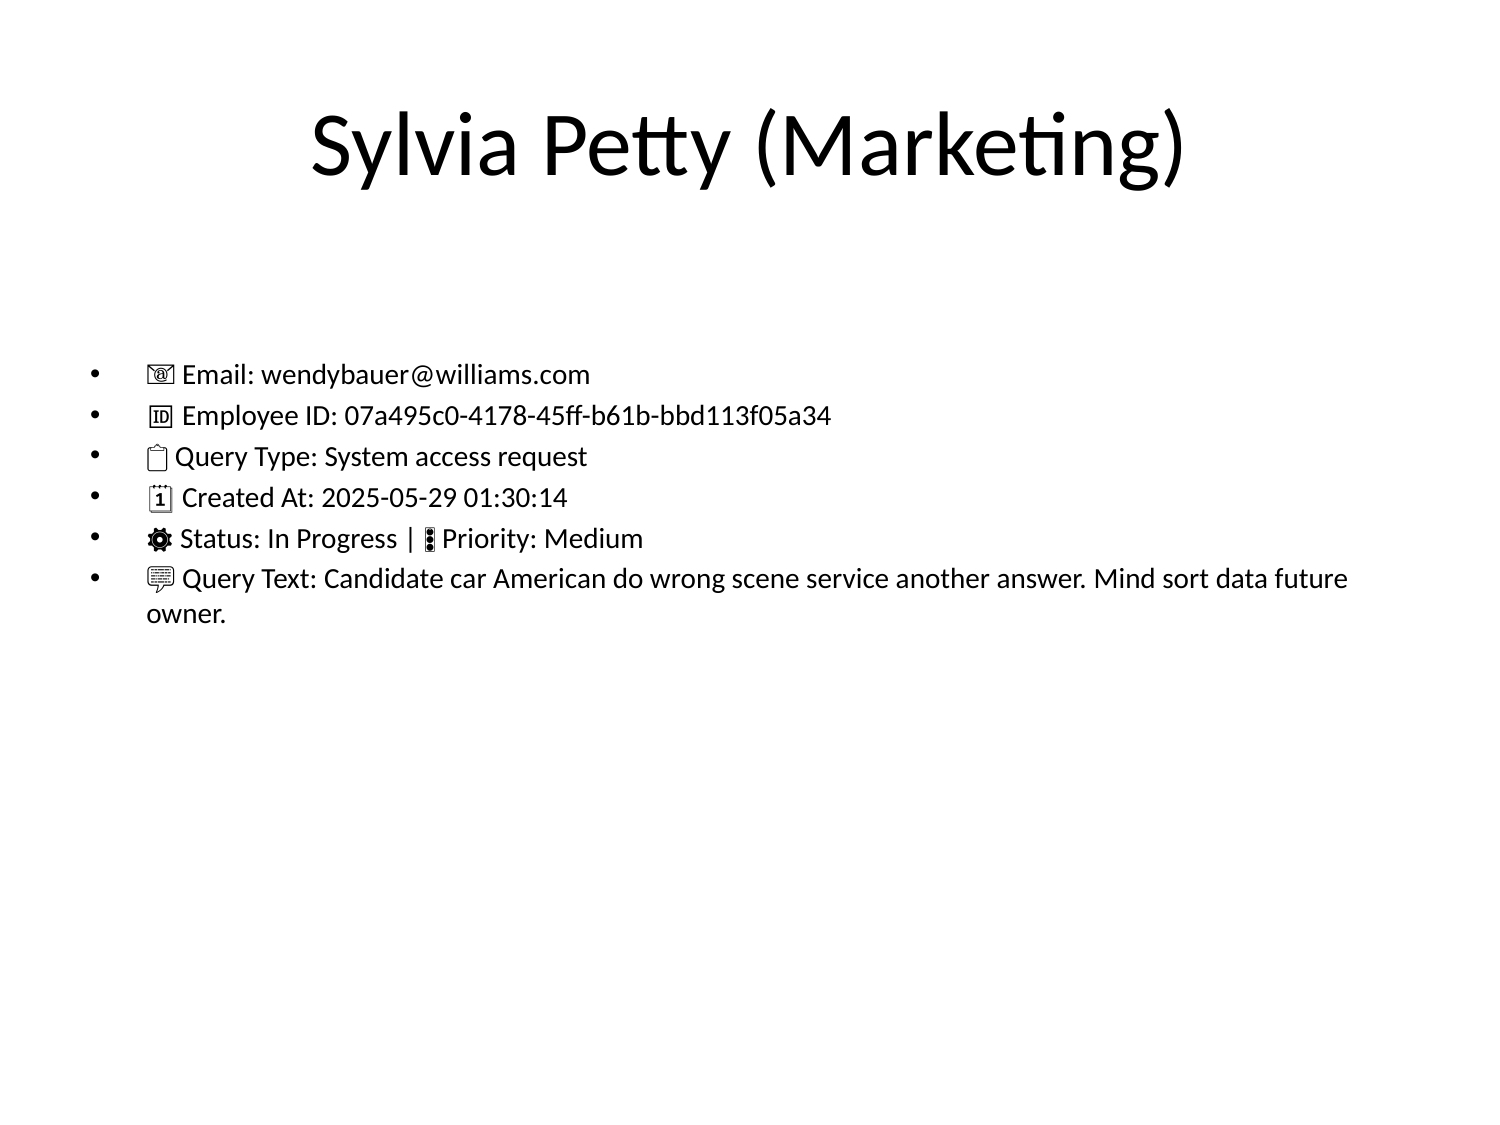

# Sylvia Petty (Marketing)

📧 Email: wendybauer@williams.com
🆔 Employee ID: 07a495c0-4178-45ff-b61b-bbd113f05a34
📋 Query Type: System access request
🗓 Created At: 2025-05-29 01:30:14
⚙ Status: In Progress | 🚦 Priority: Medium
💬 Query Text: Candidate car American do wrong scene service another answer. Mind sort data future owner.